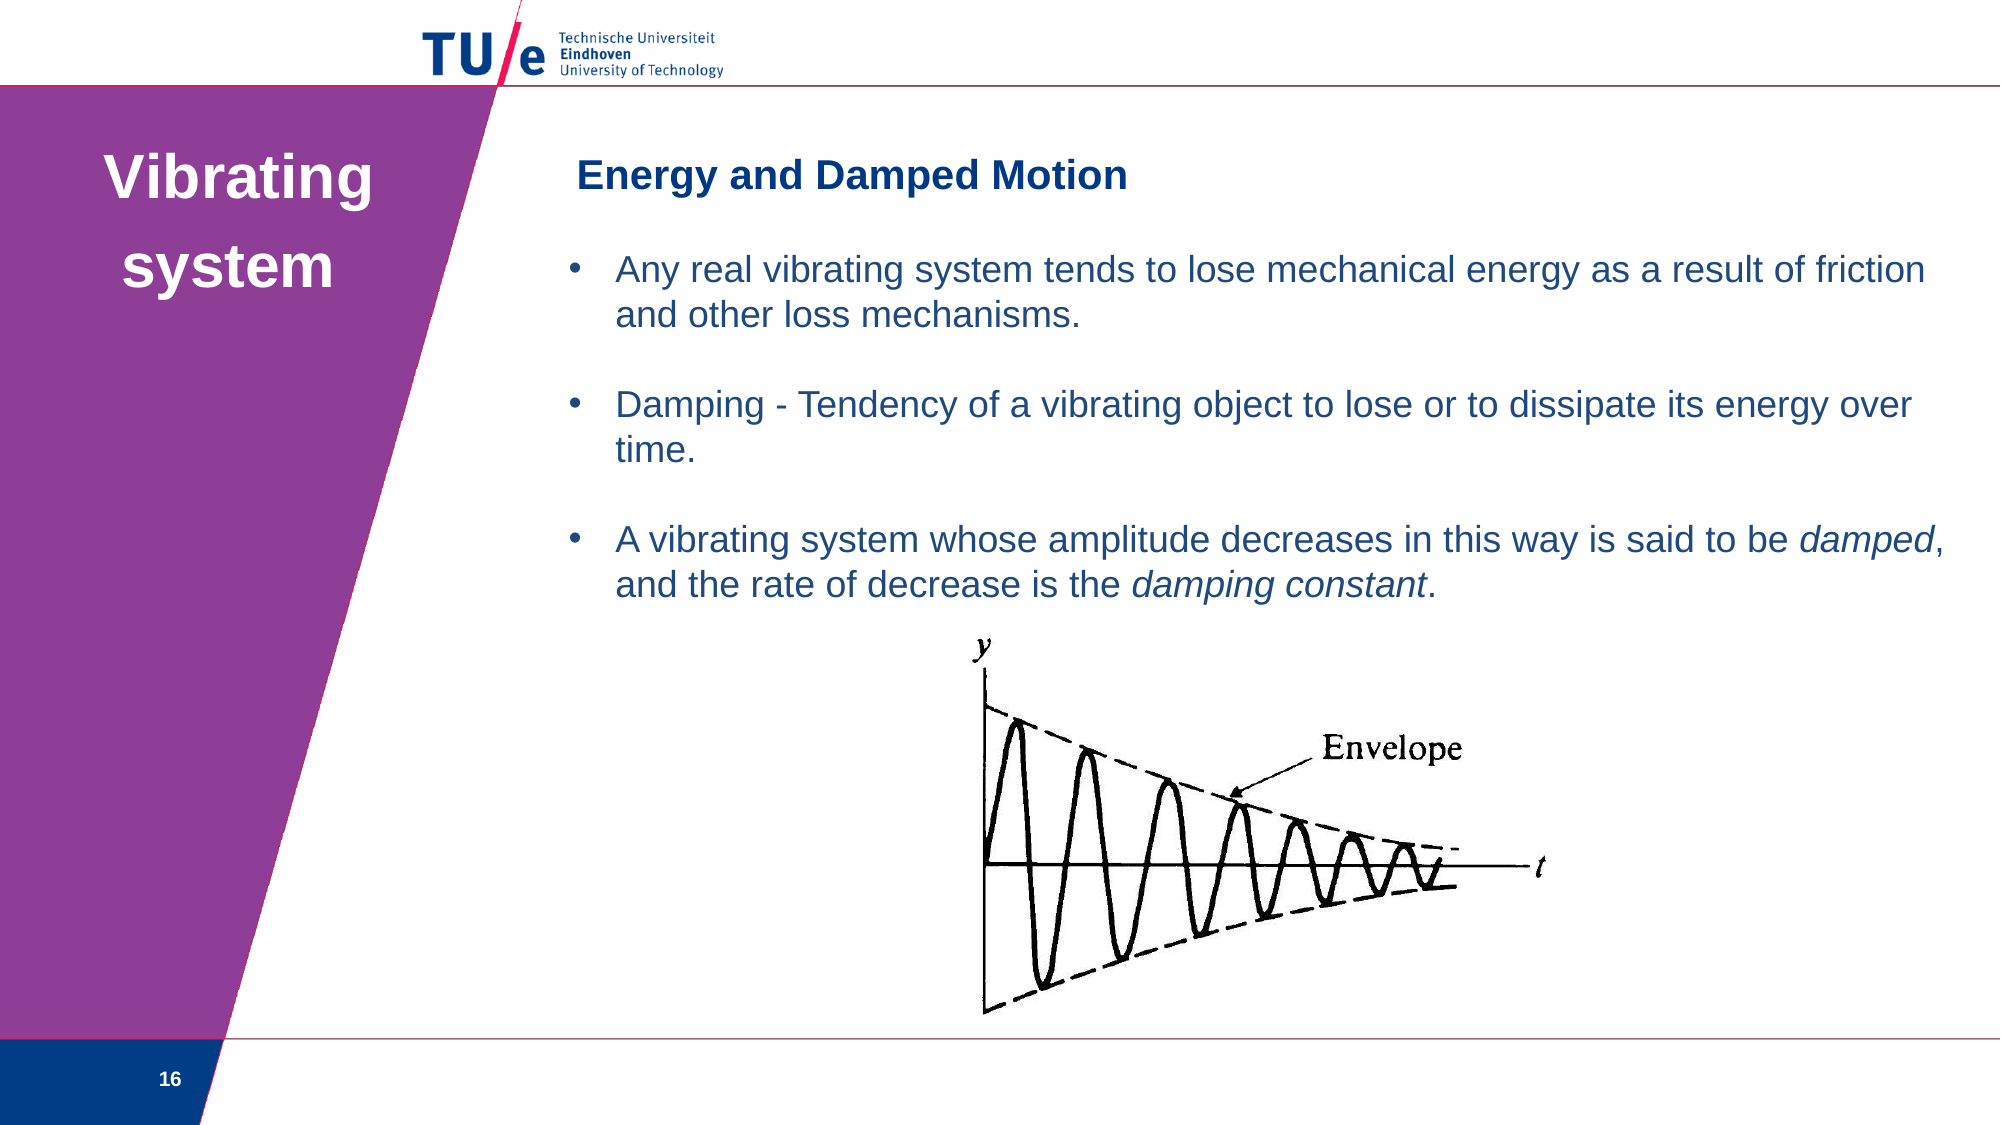

# Vibrating  system
Energy and Damped Motion
Any real vibrating system tends to lose mechanical energy as a result of friction and other loss mechanisms.

Damping - Tendency of a vibrating object to lose or to dissipate its energy over time.

A vibrating system whose amplitude decreases in this way is said to be damped, and the rate of decrease is the damping constant.

16